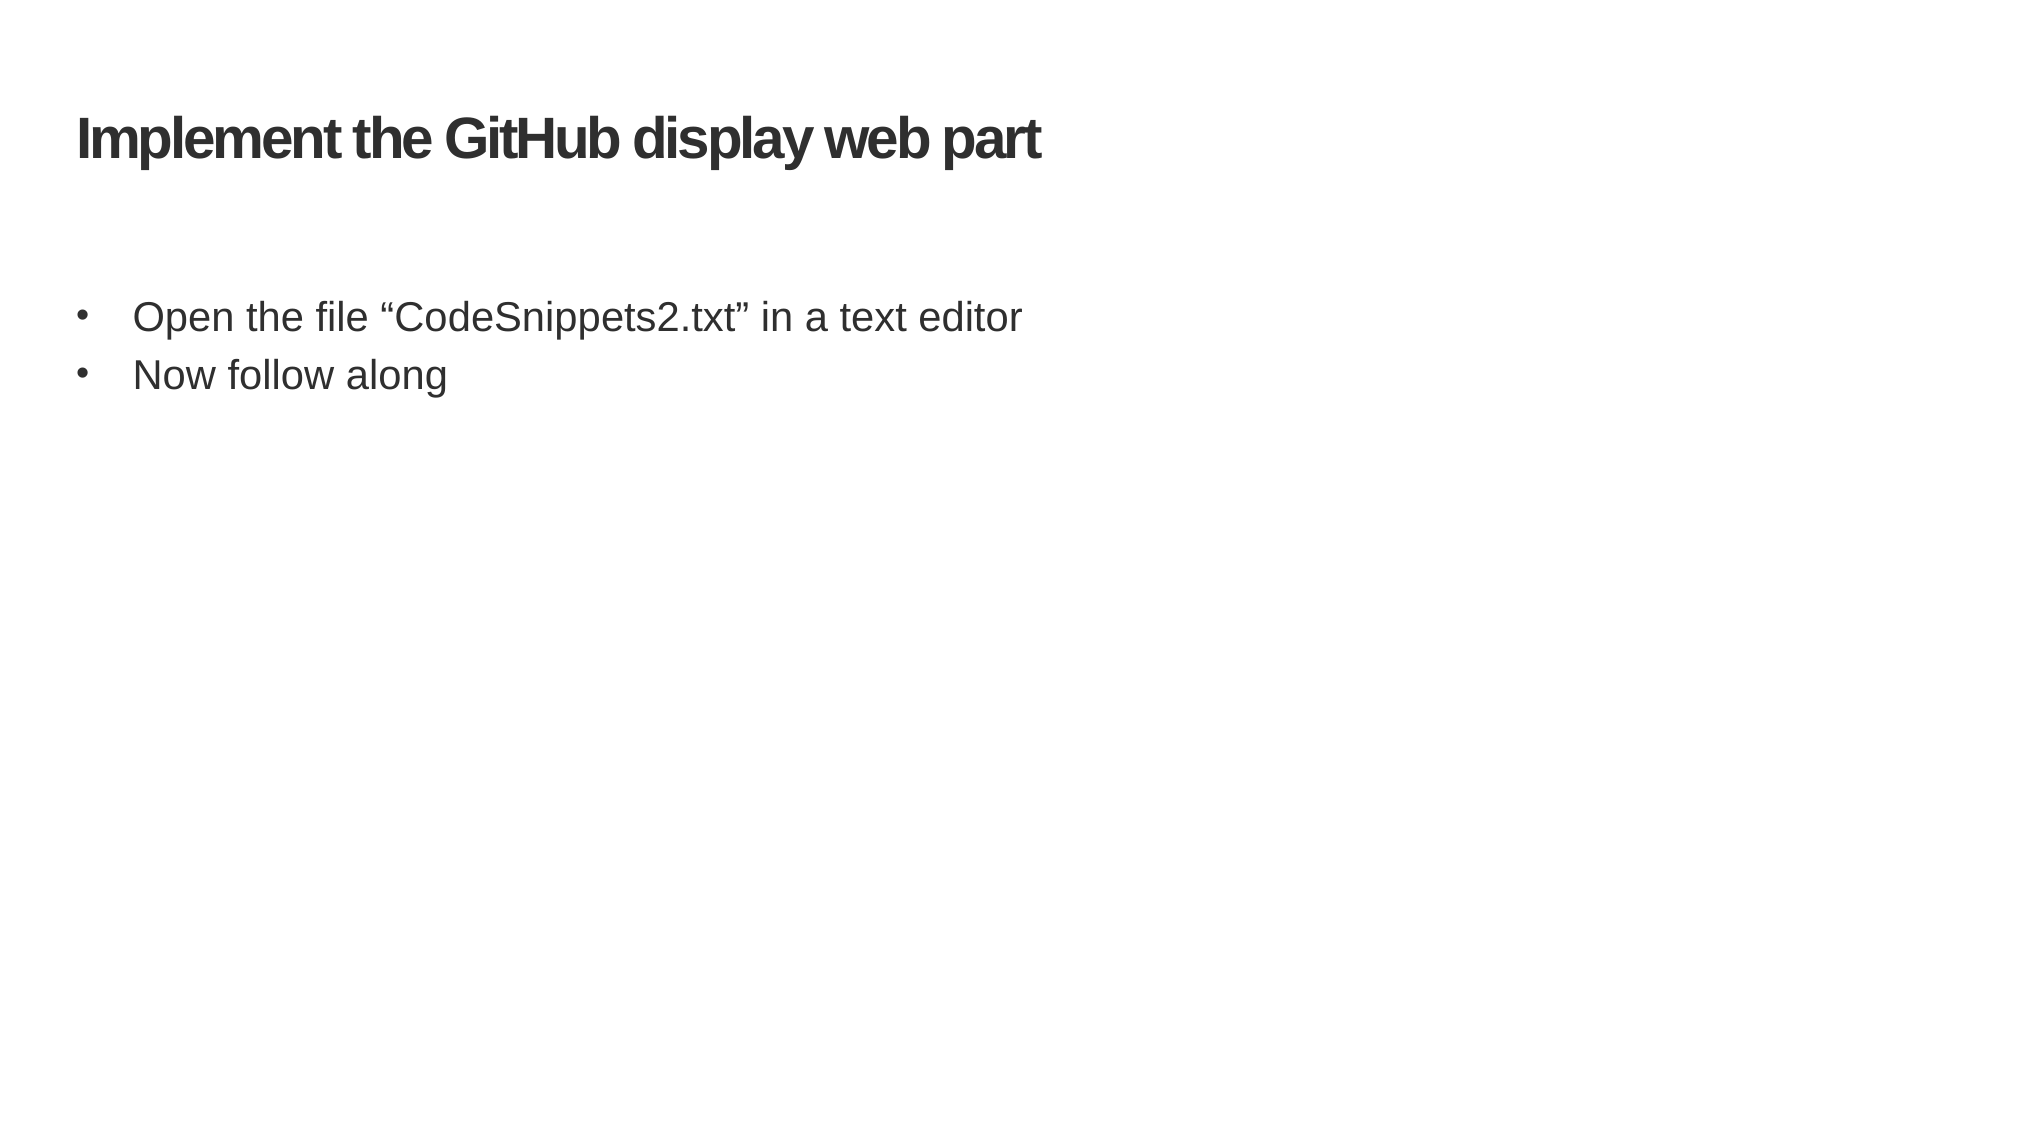

# Implement the GitHub display web part

Open the file “CodeSnippets2.txt” in a text editor
Now follow along